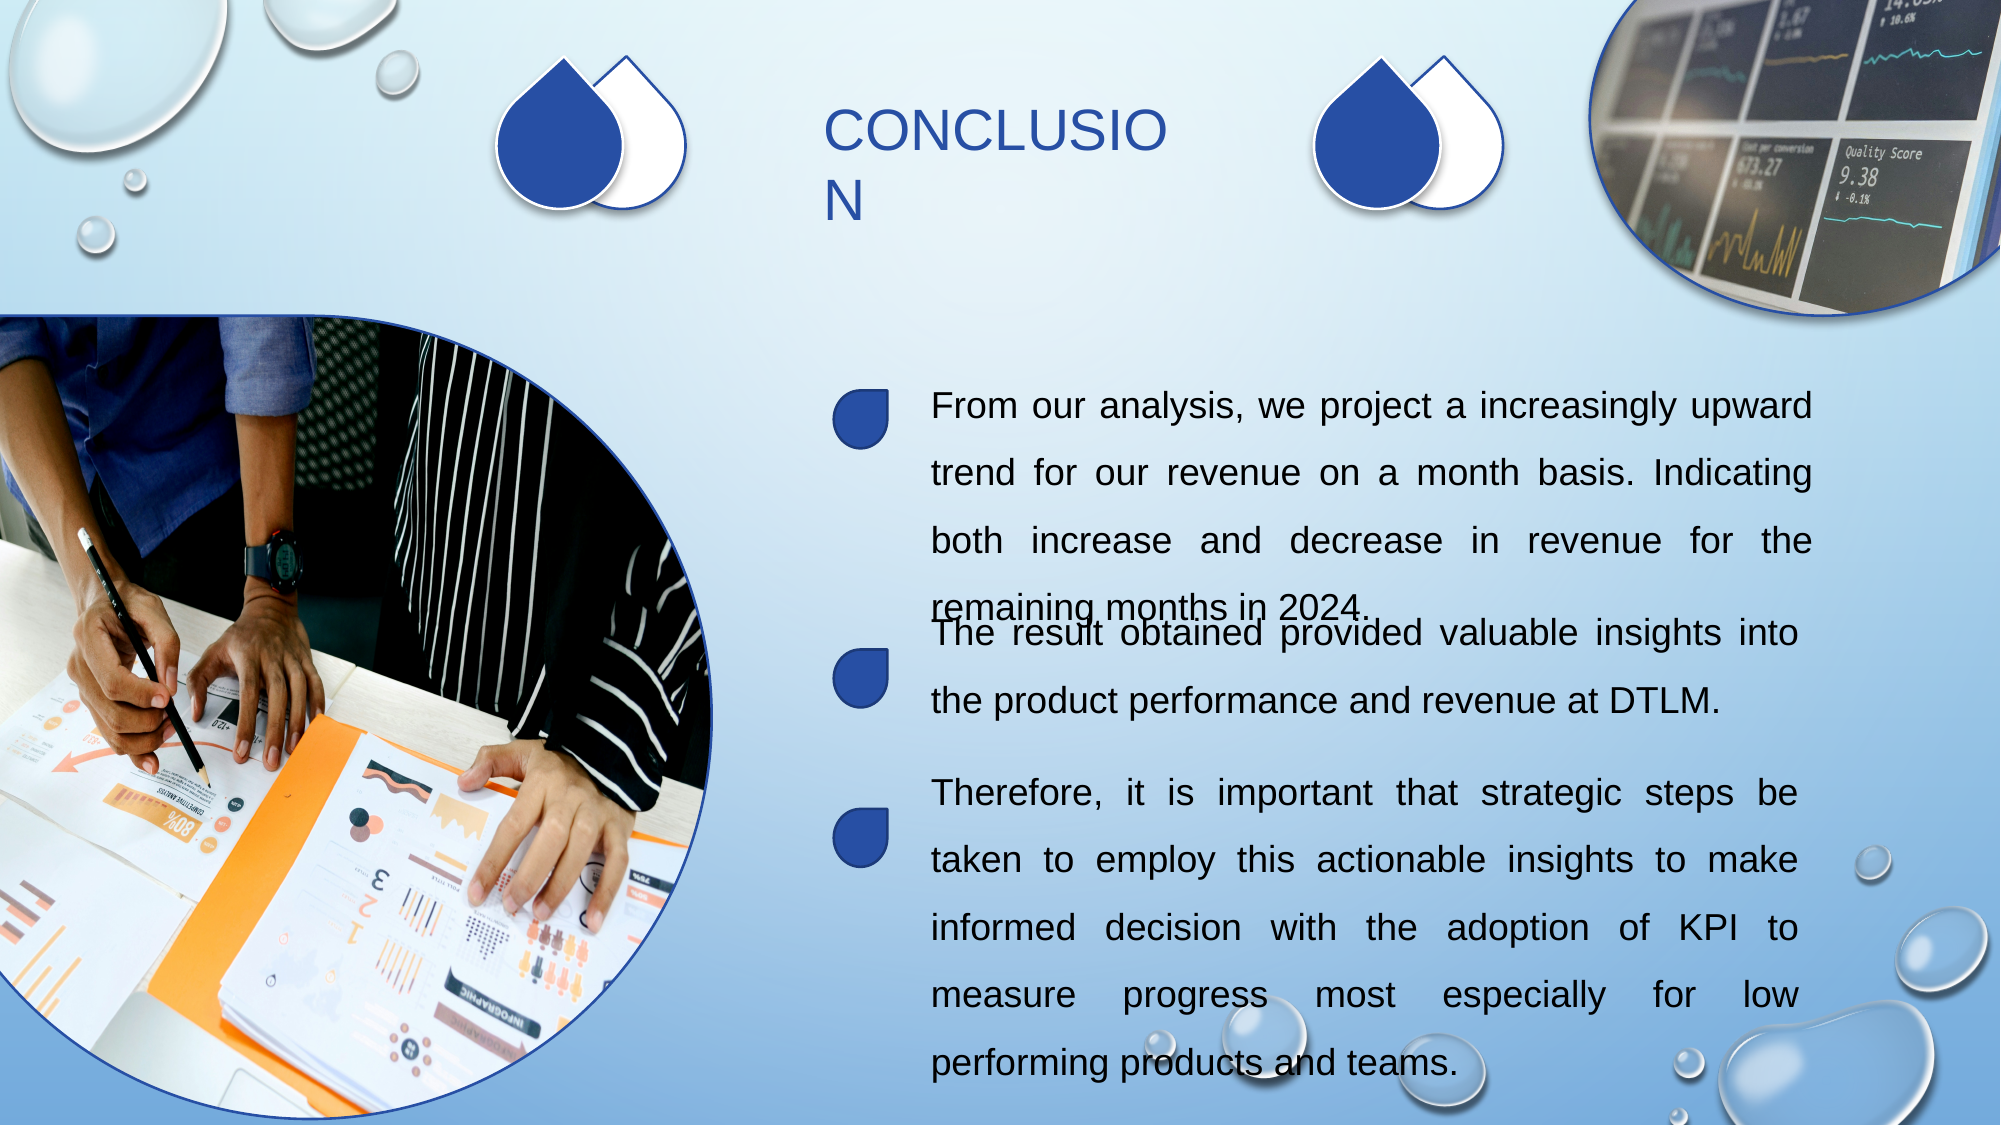

CONCLUSION

From our analysis, we project a increasingly upward trend for our revenue on a month basis. Indicating both increase and decrease in revenue for the remaining months in 2024.

The result obtained provided valuable insights into the product performance and revenue at DTLM.

Therefore, it is important that strategic steps be taken to employ this actionable insights to make informed decision with the adoption of KPI to measure progress most especially for low performing products and teams.